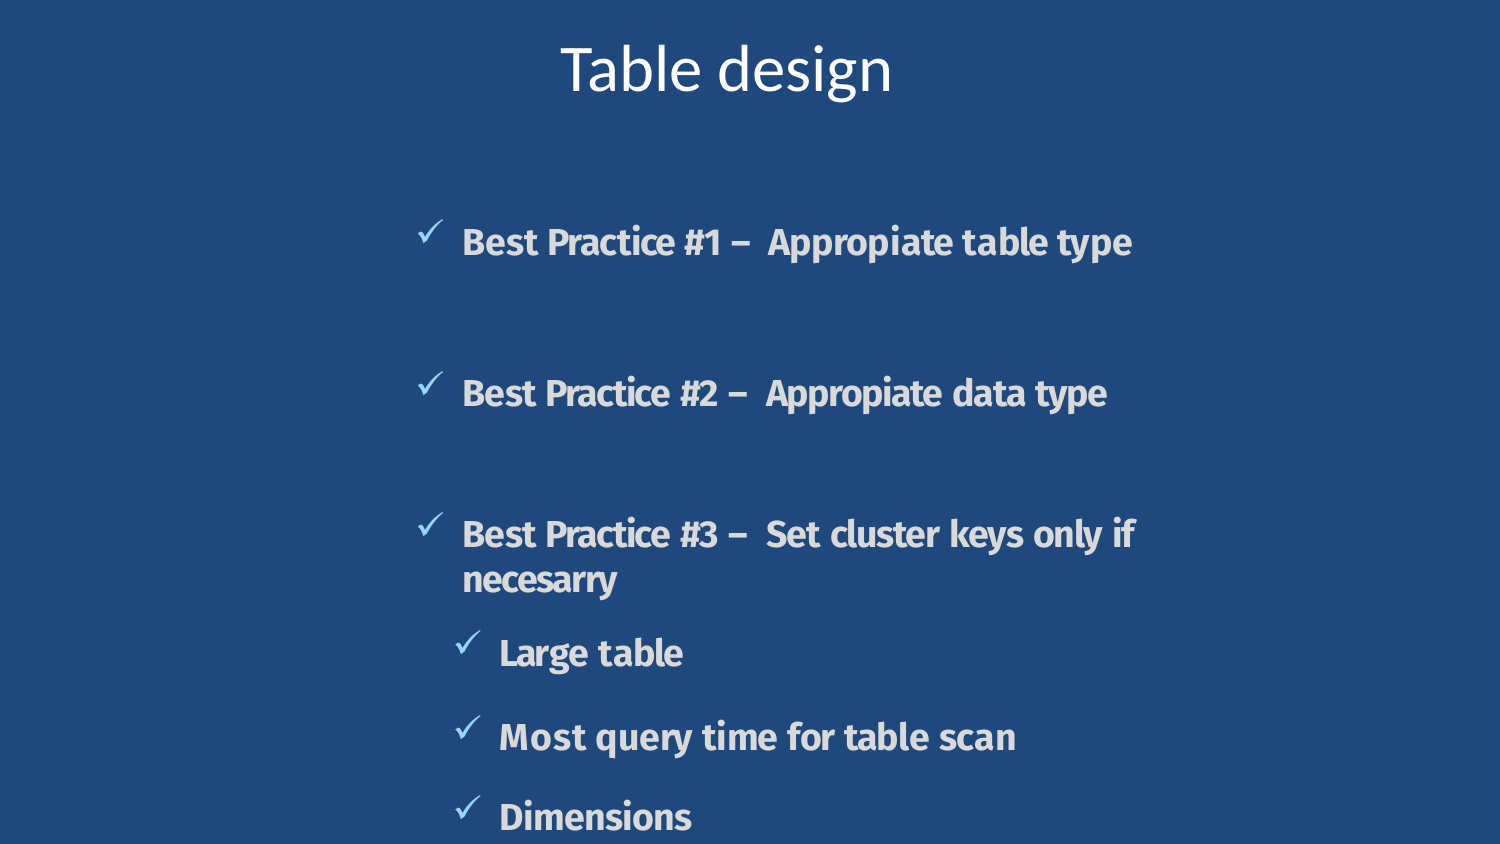

# Table design
Best Practice #1 – Appropiate table type

Best Practice #2 – Appropiate data type

Best Practice #3 – Set cluster keys only if necesarry
Large table
Most query time for table scan
Dimensions